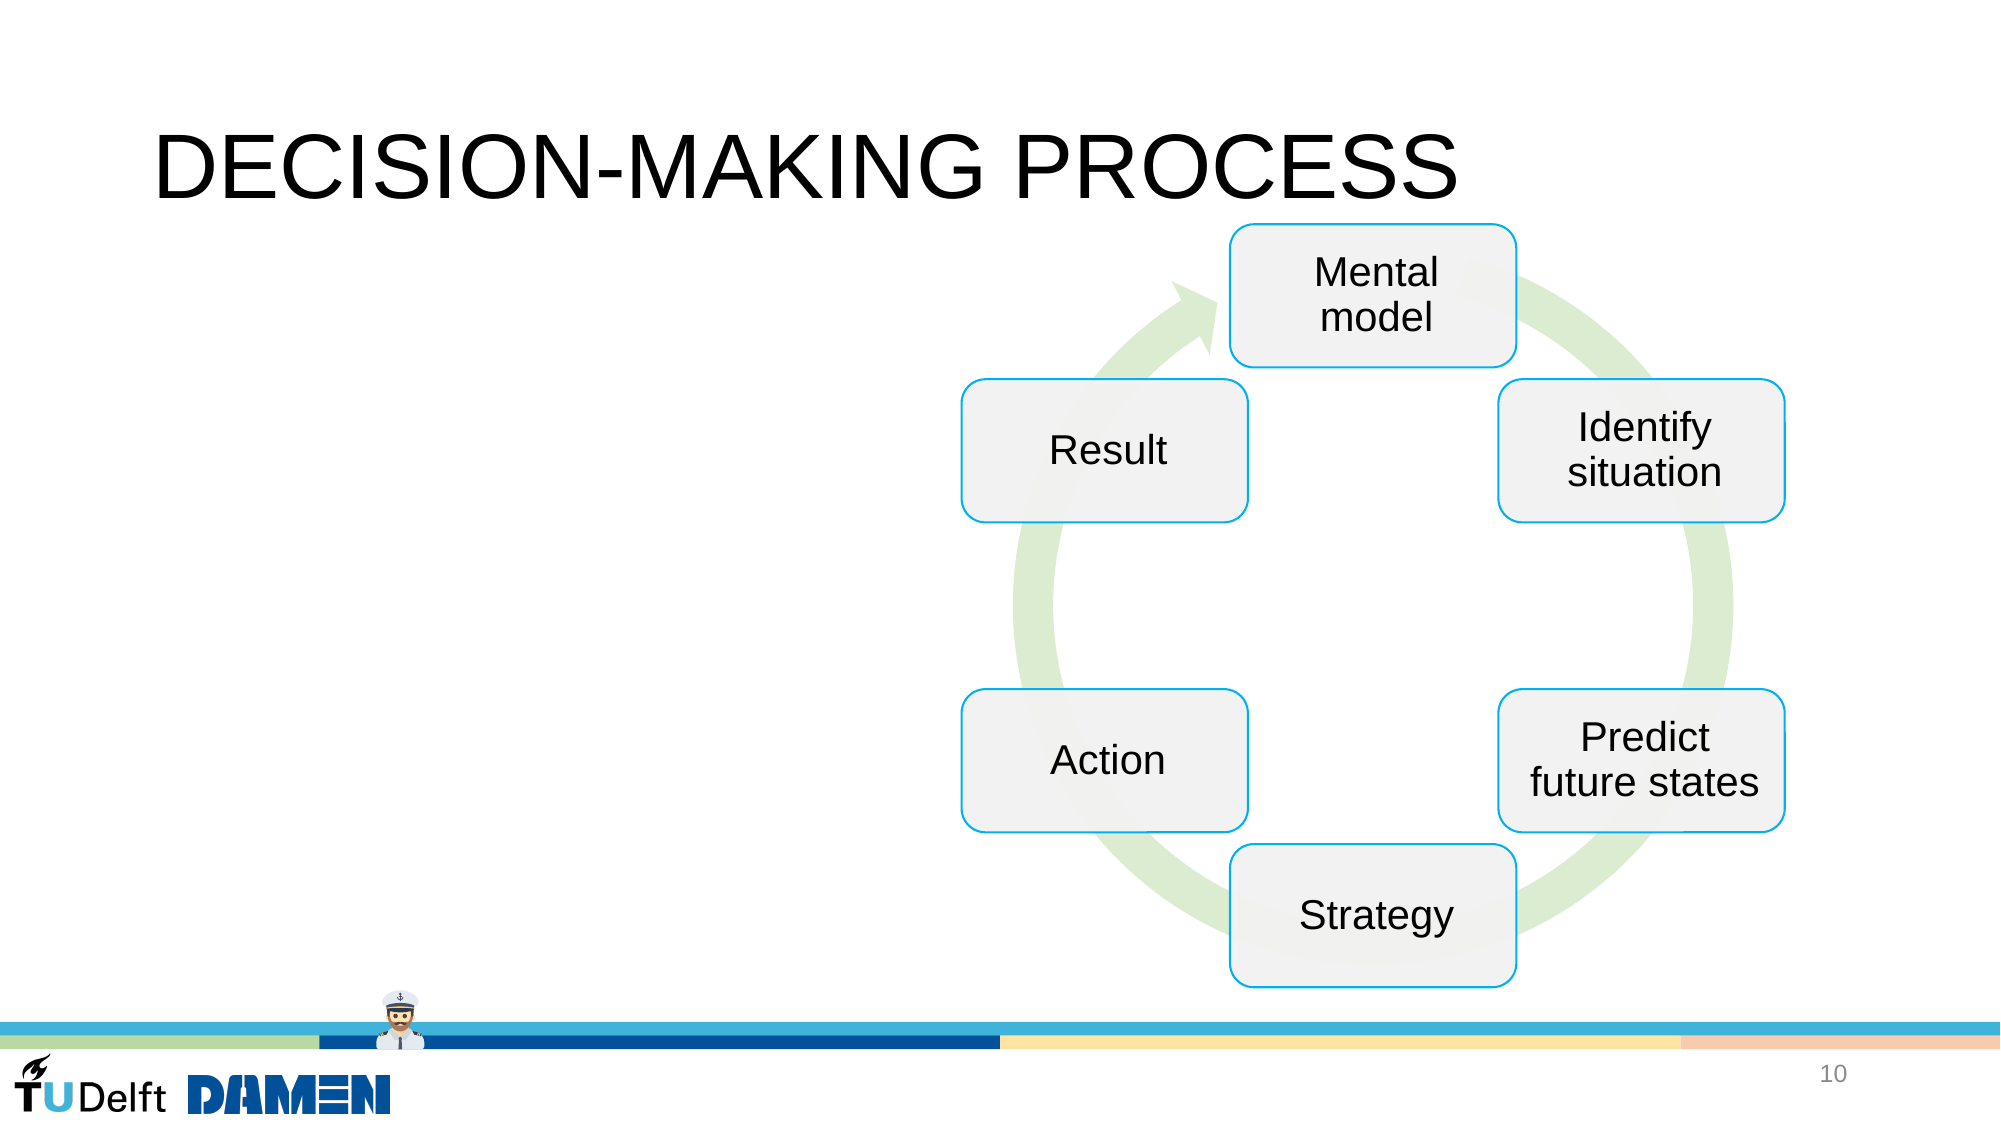

# DECISION-MAKING PROCESS
Mental model
Identify situation
Predict future states
Strategy
Action
Result

10